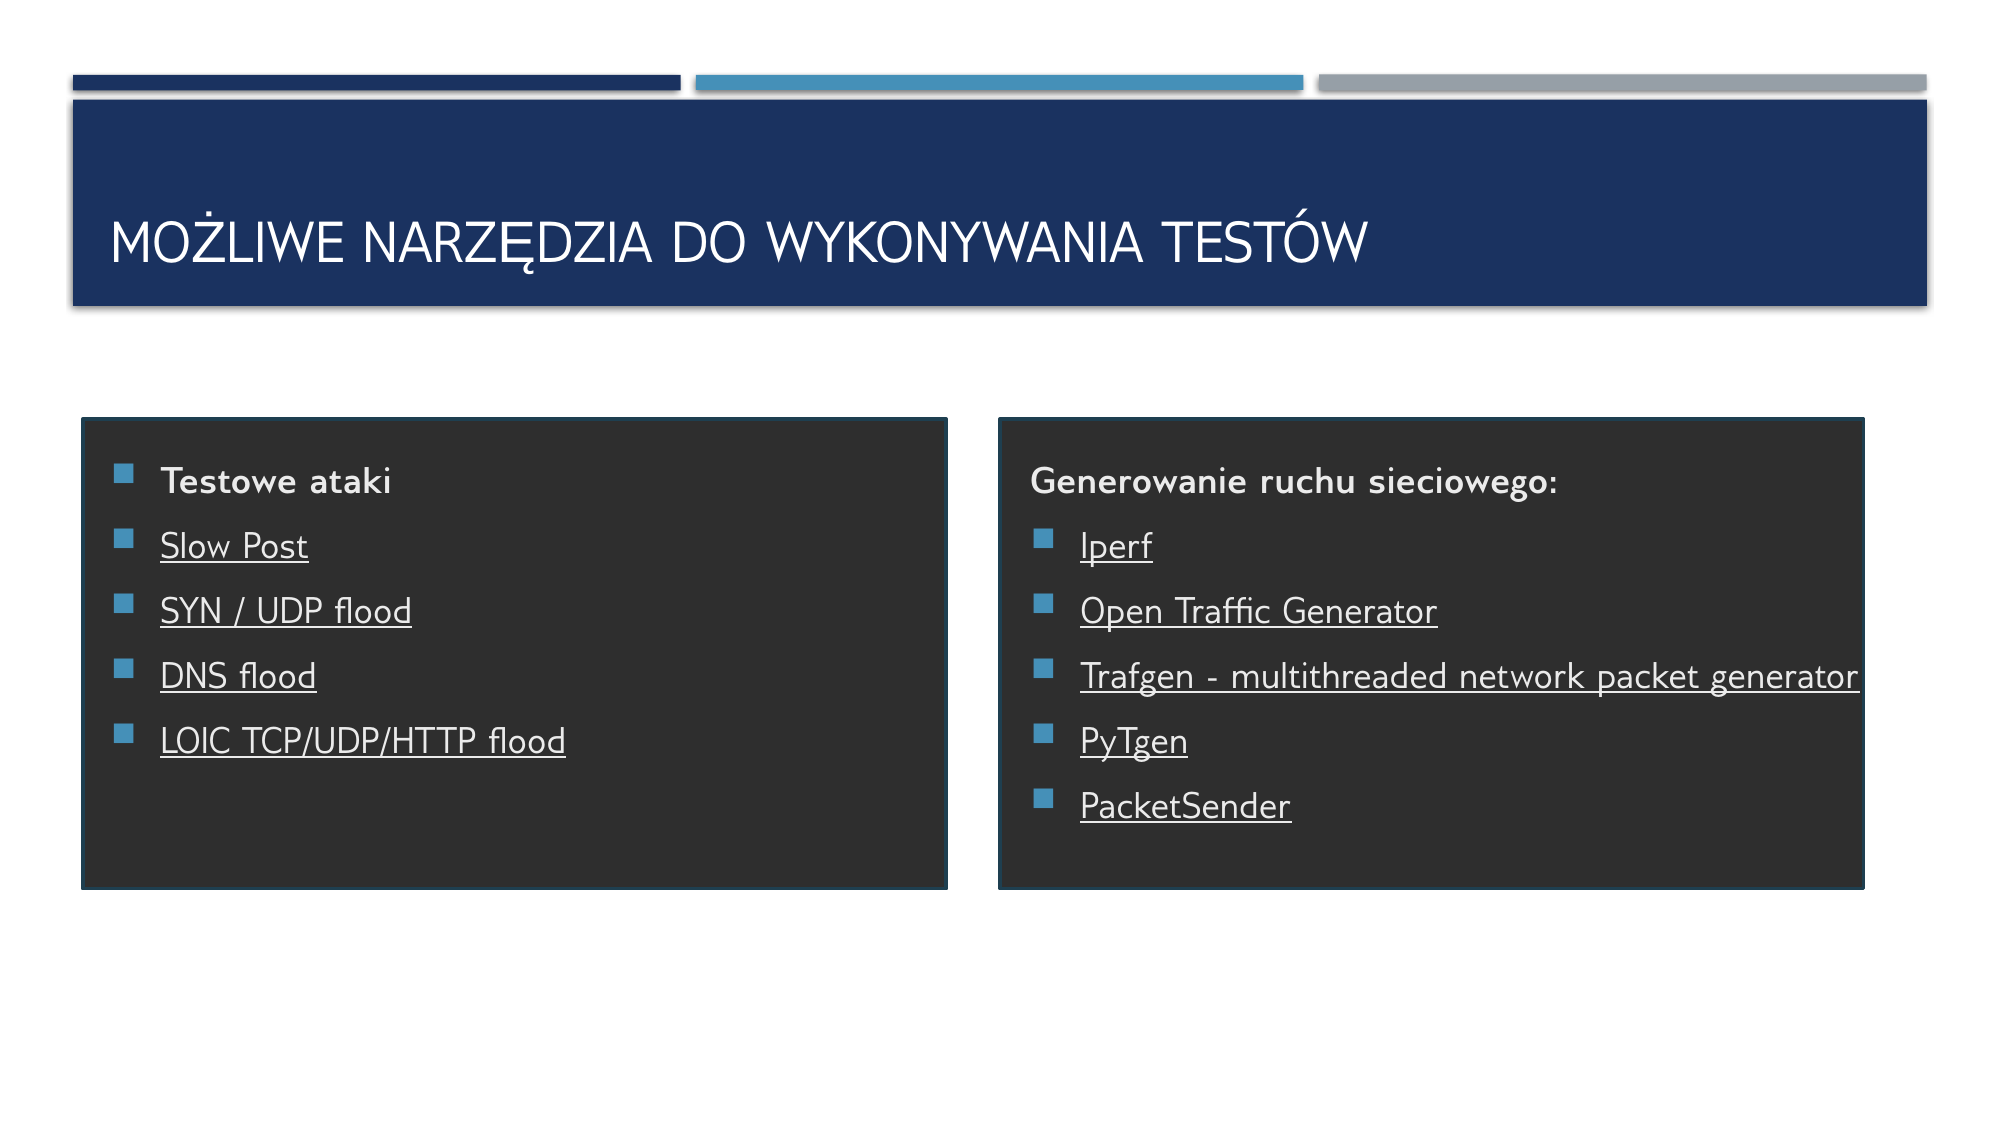

# Możliwe narzędzia do wykonywania testów

Testowe ataki
Slow Post
SYN / UDP flood
DNS flood
LOIC TCP/UDP/HTTP flood

Generowanie ruchu sieciowego:
Iperf
Open Traffic Generator
Trafgen - multithreaded network packet generator
PyTgen
PacketSender